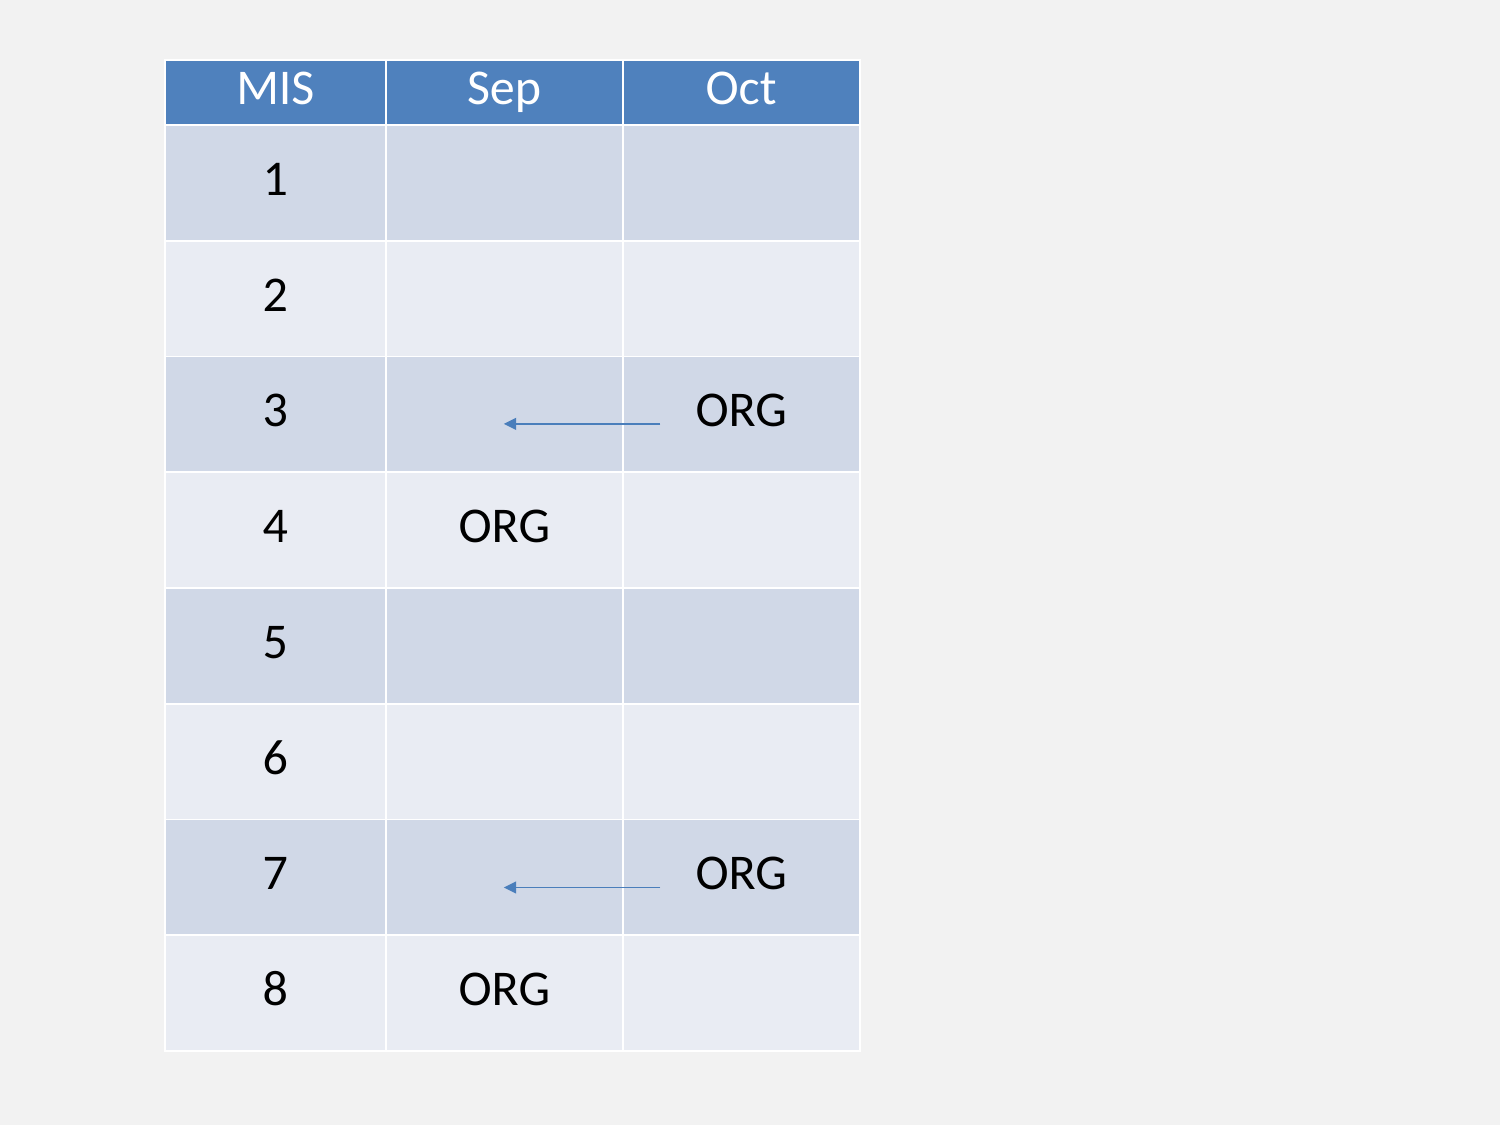

| MIS | Sep | Oct |
| --- | --- | --- |
| 1 |  |  |
| 2 |  |  |
| 3 |  | ORG |
| 4 | ORG |  |
| 5 |  |  |
| 6 |  |  |
| 7 |  | ORG |
| 8 | ORG |  |